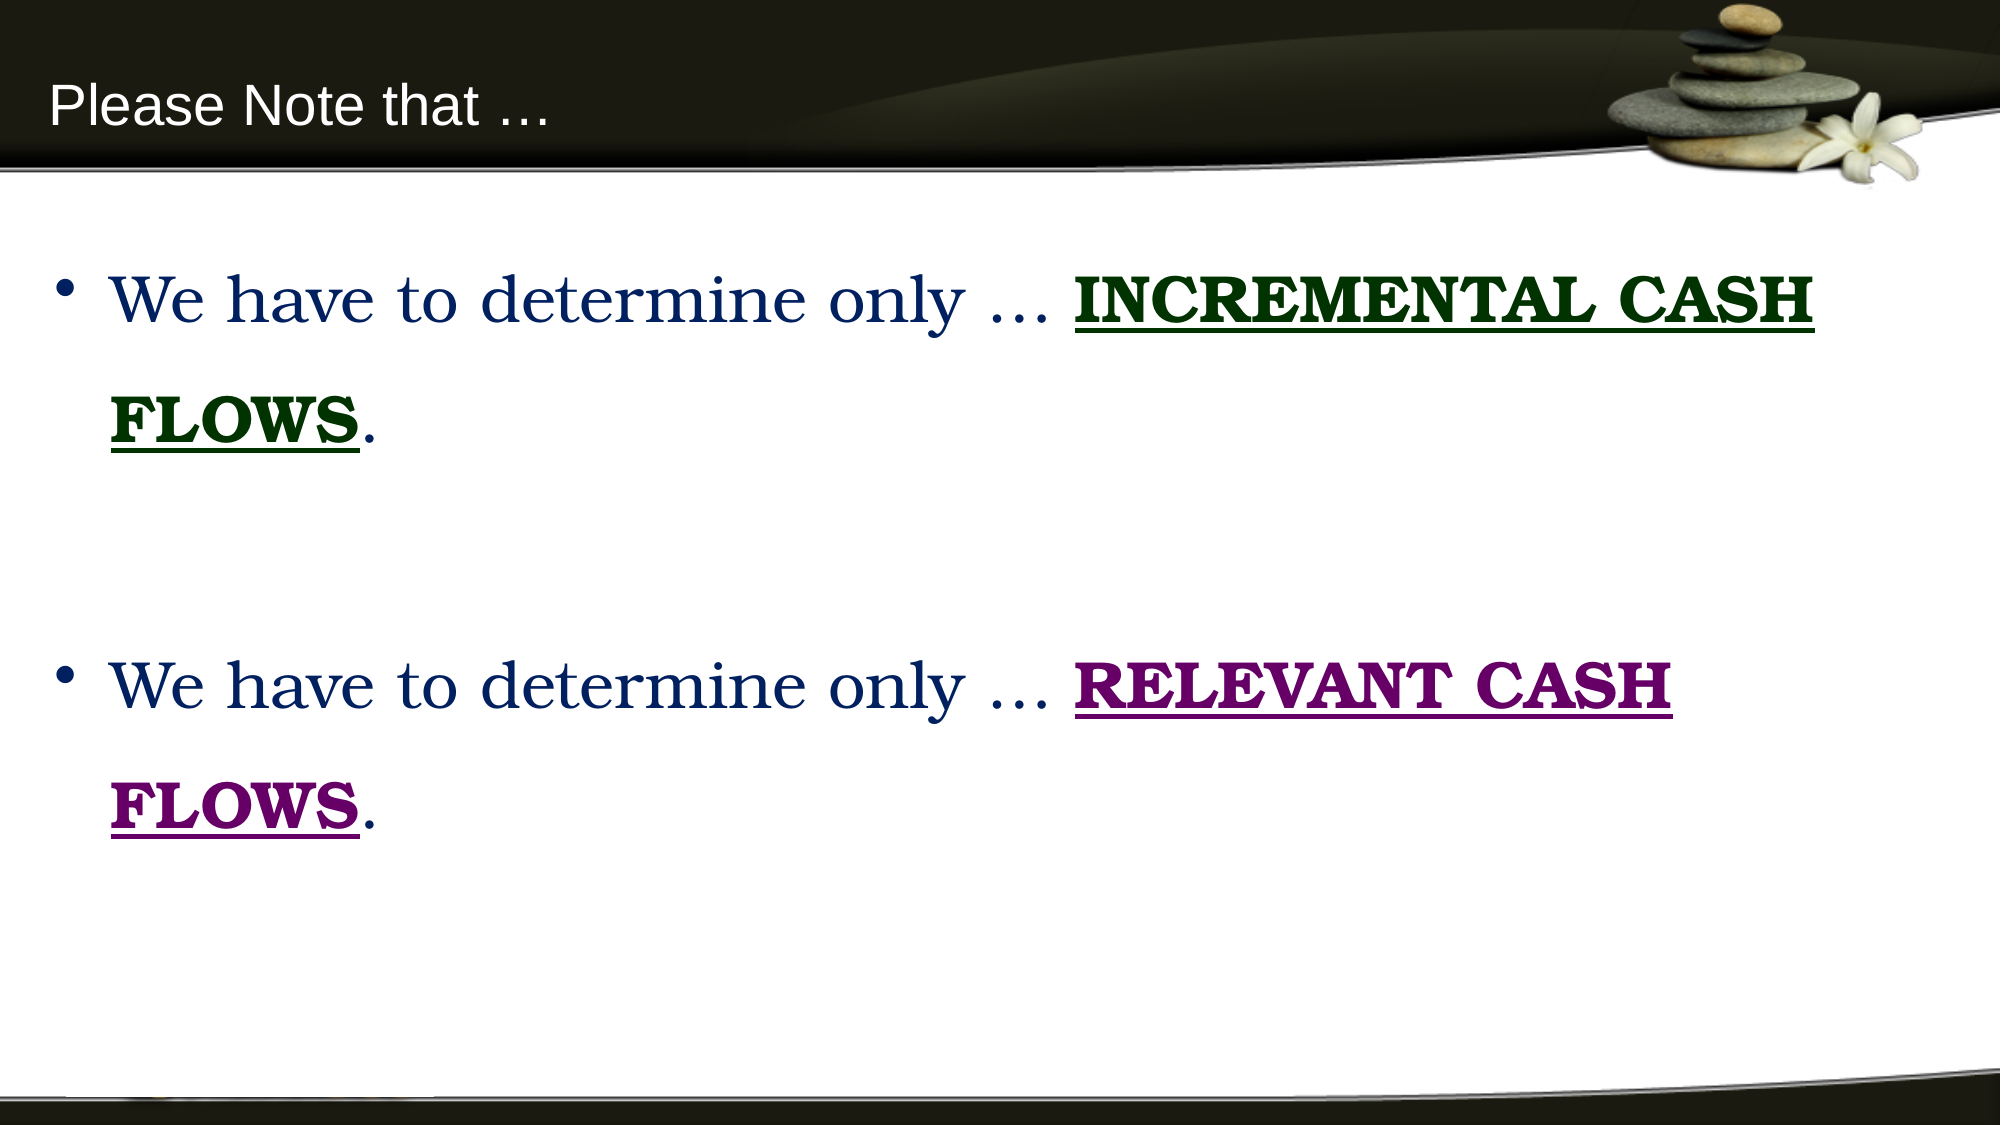

# Please Note that …
We have to determine only … INCREMENTAL CASH FLOWS.

We have to determine only … RELEVANT CASH FLOWS.